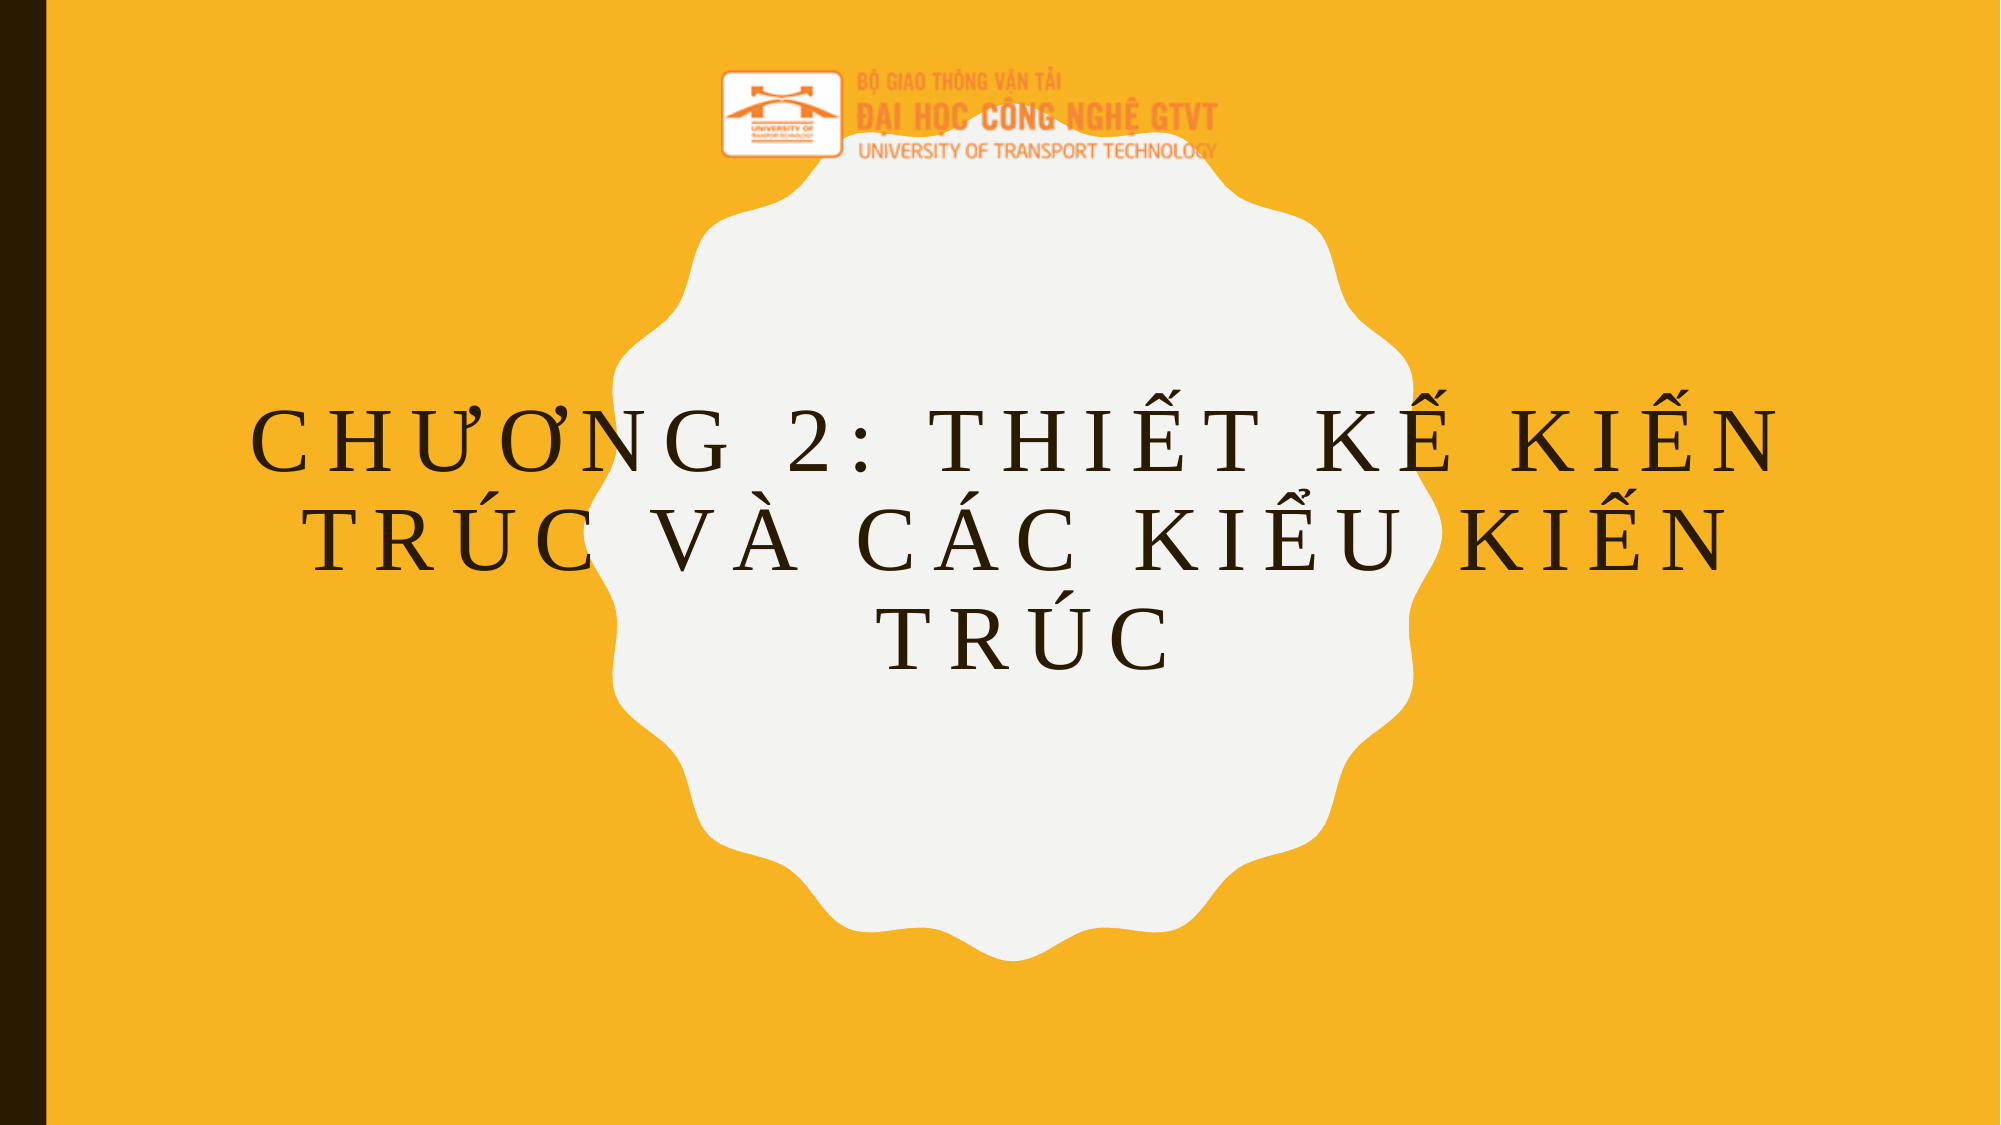

# Chương 2: THIẾT KẾ KIẾN TRÚC VÀ CÁC KIỂU KIẾN TRÚC